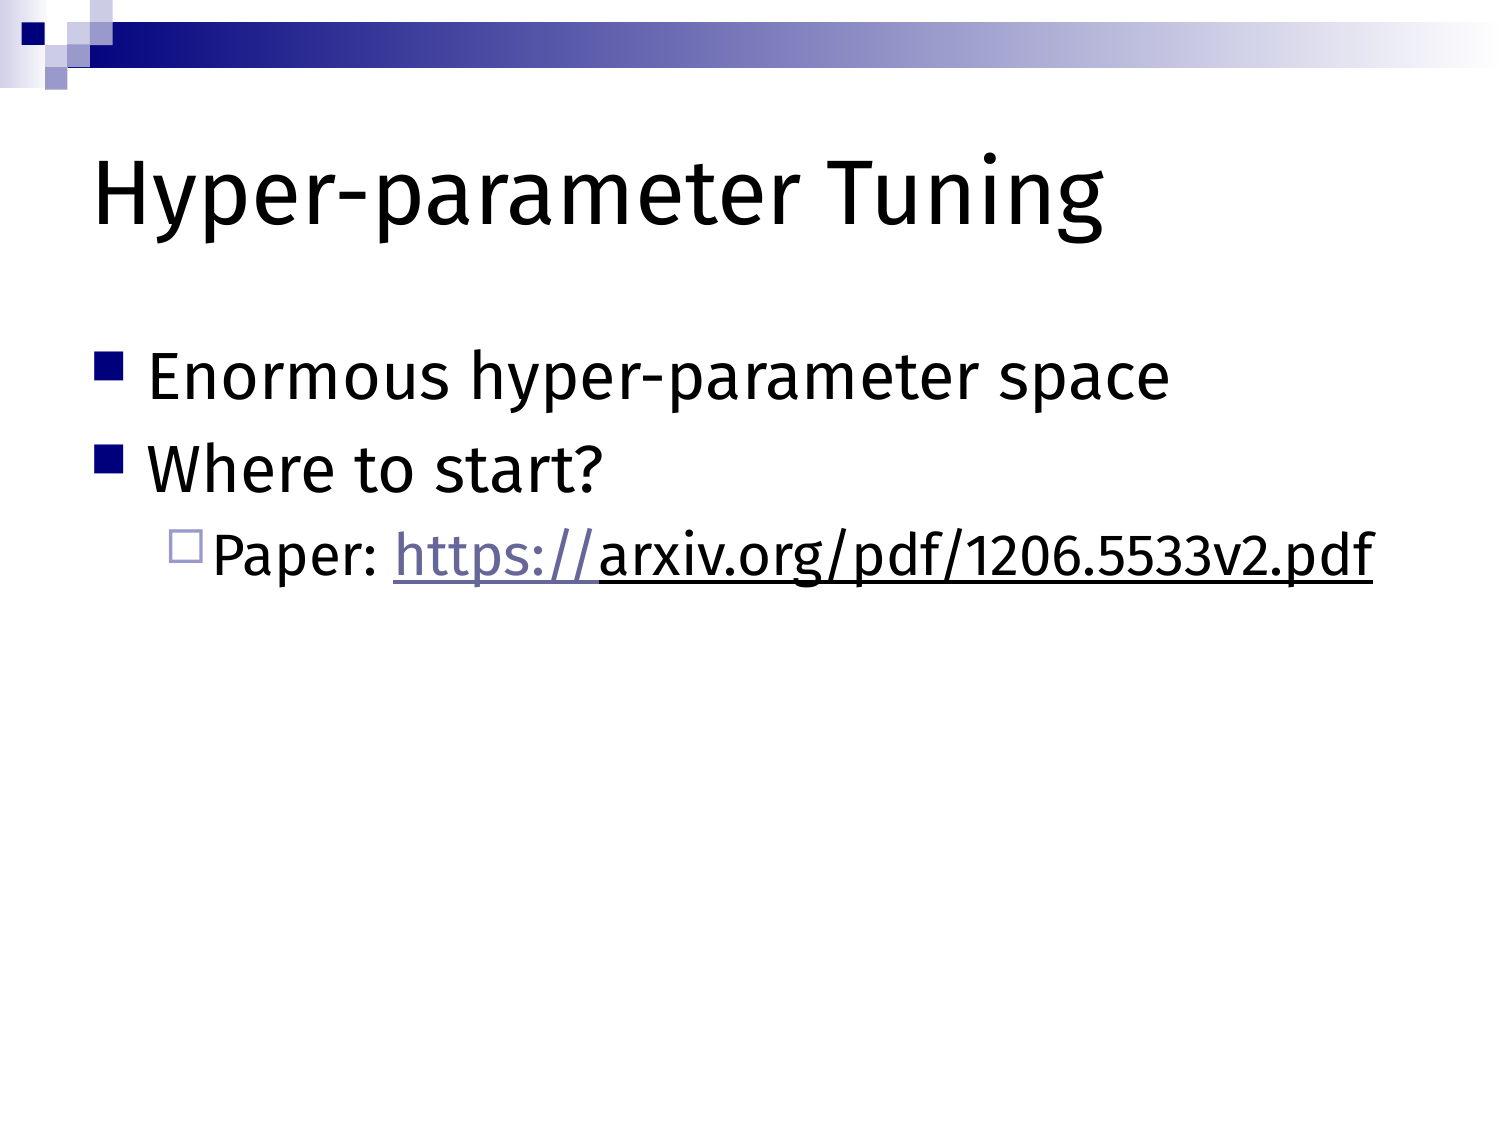

# Hyper-parameter Tuning
Enormous hyper-parameter space
Where to start?
Paper: https://arxiv.org/pdf/1206.5533v2.pdf